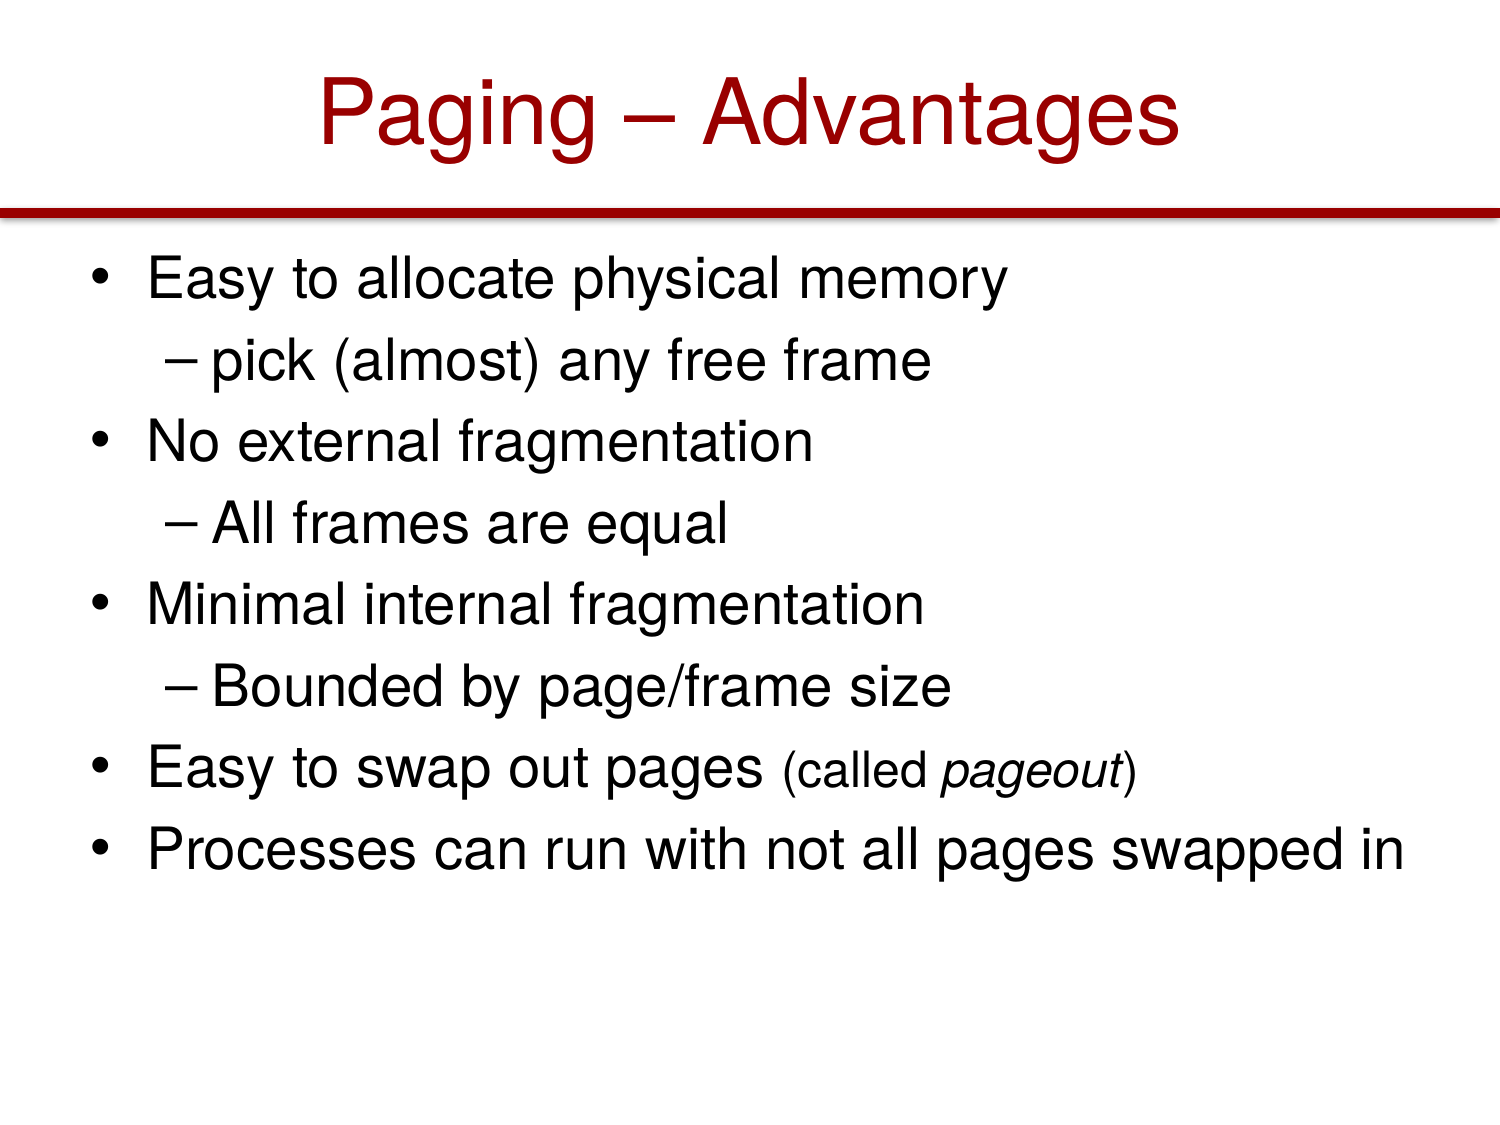

# Paging – Advantages
Easy to allocate physical memory
pick (almost) any free frame
No external fragmentation
All frames are equal
Minimal internal fragmentation
Bounded by page/frame size
Easy to swap out pages (called pageout)
Processes can run with not all pages swapped in